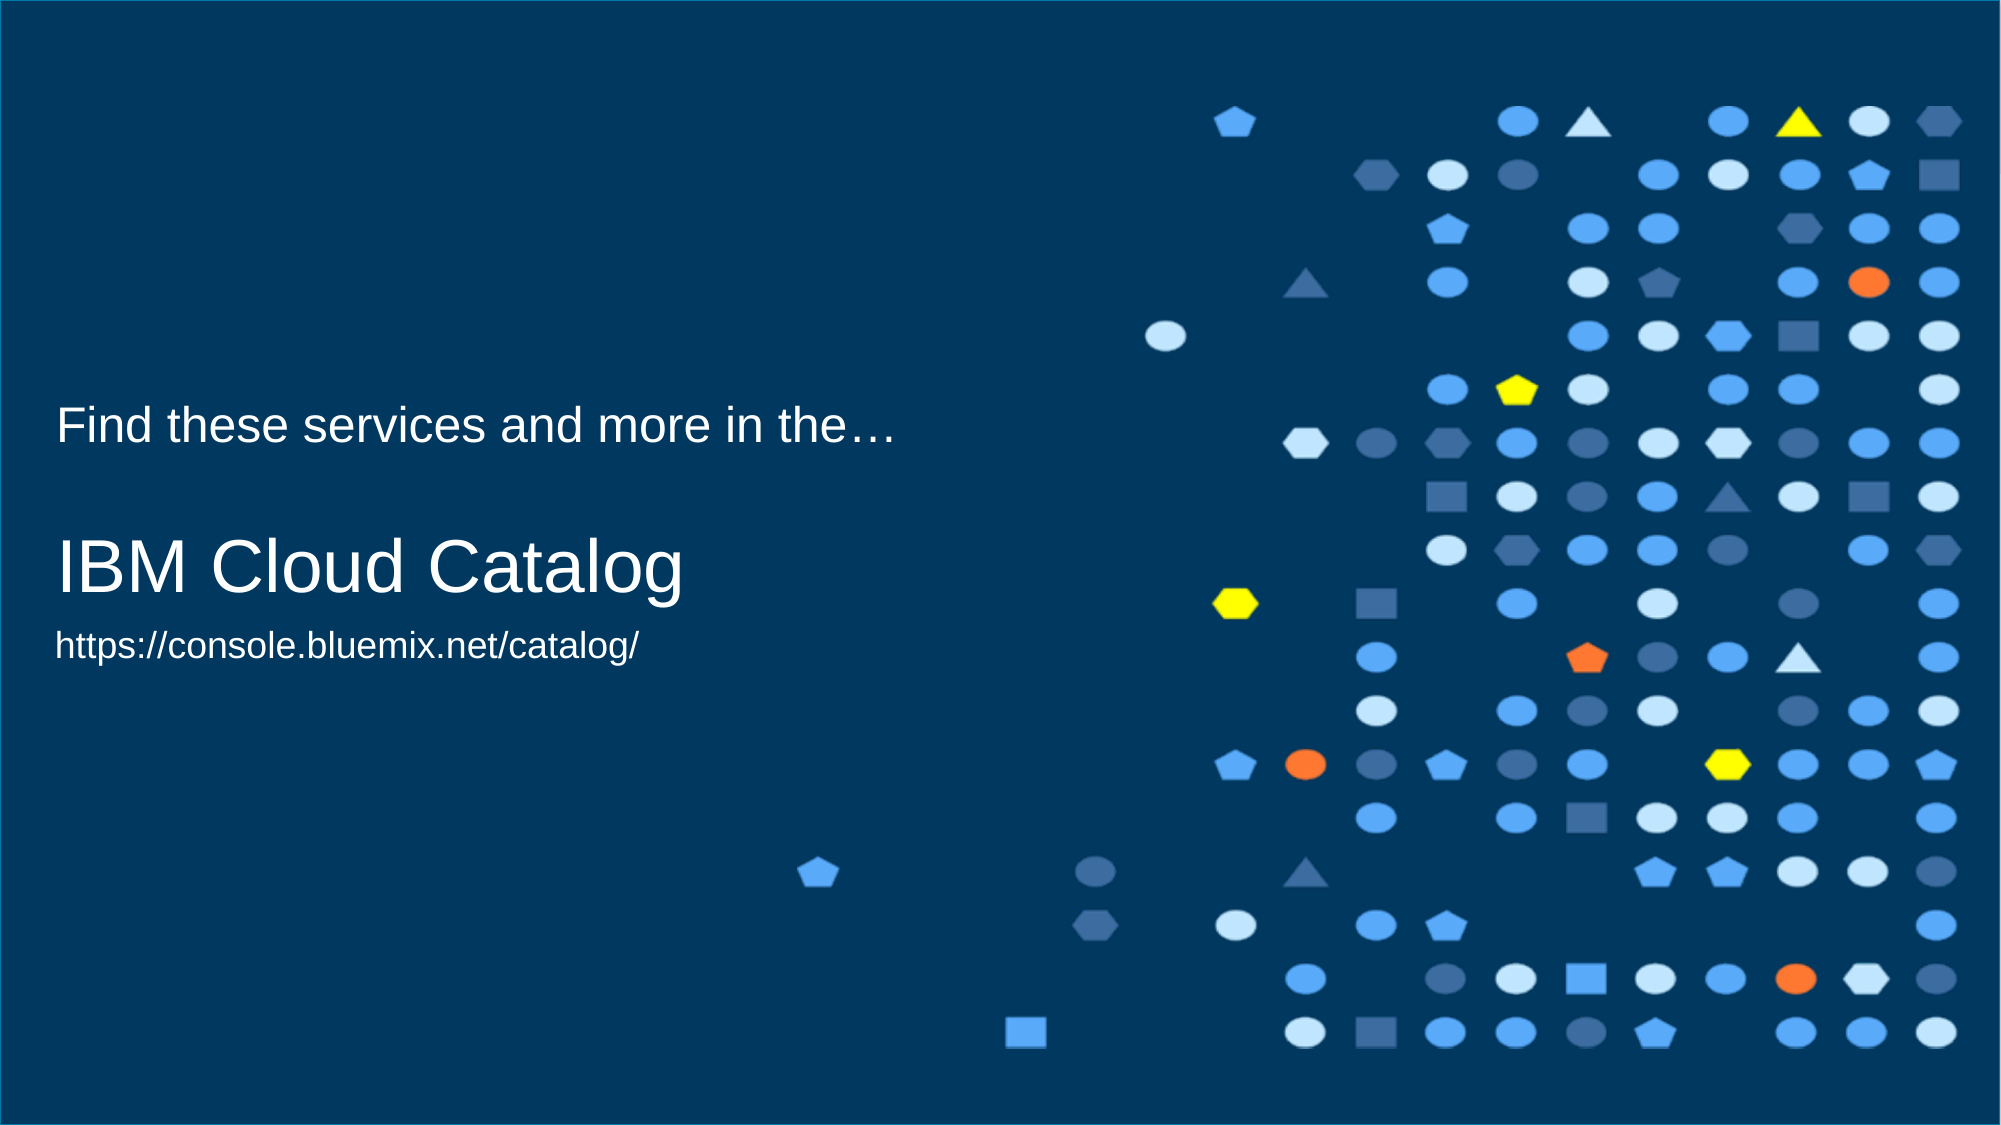

Find these services and more in the…
# IBM Cloud Catalog
https://console.bluemix.net/catalog/